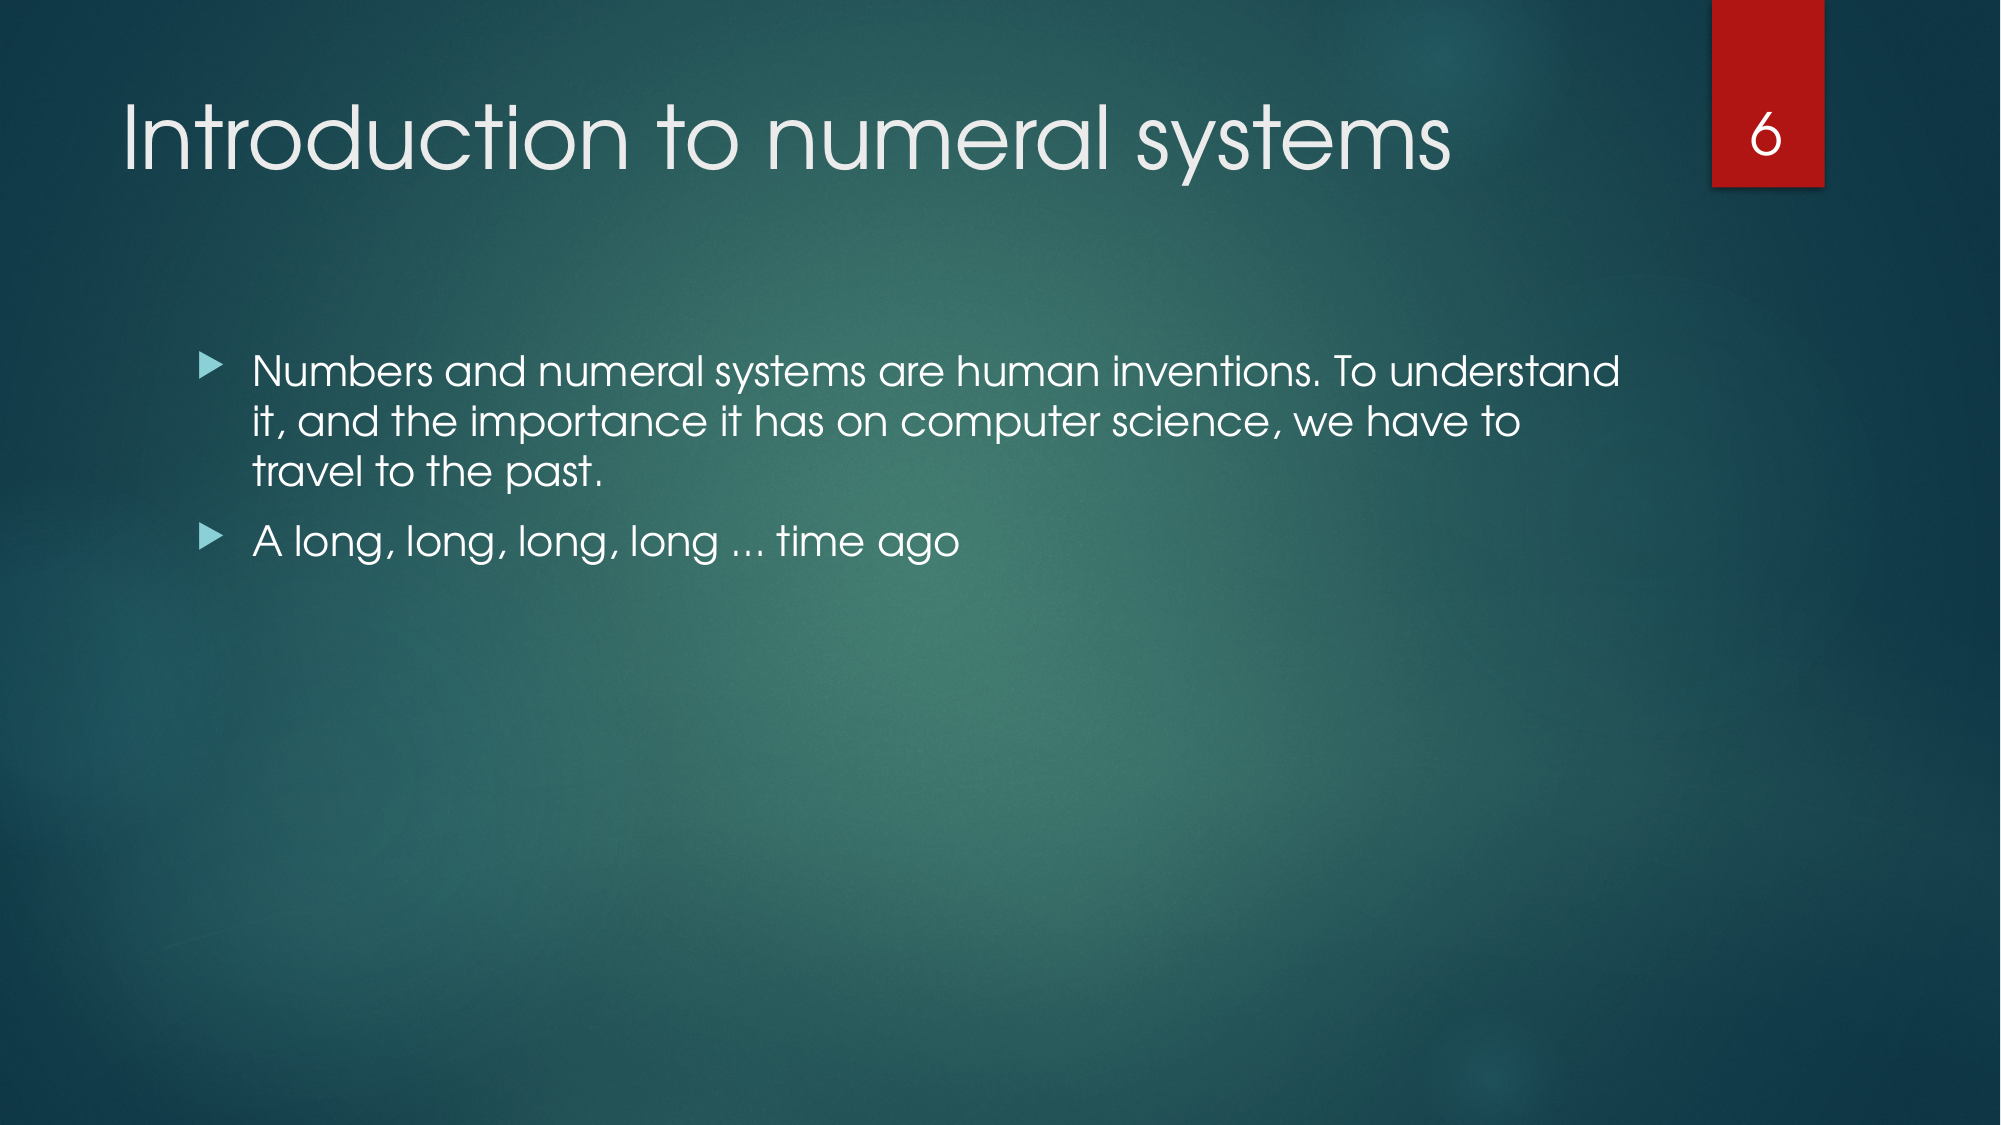

6
# Introduction to numeral systems
Numbers and numeral systems are human inventions. To understand it, and the importance it has on computer science, we have to travel to the past.
A long, long, long, long … time ago